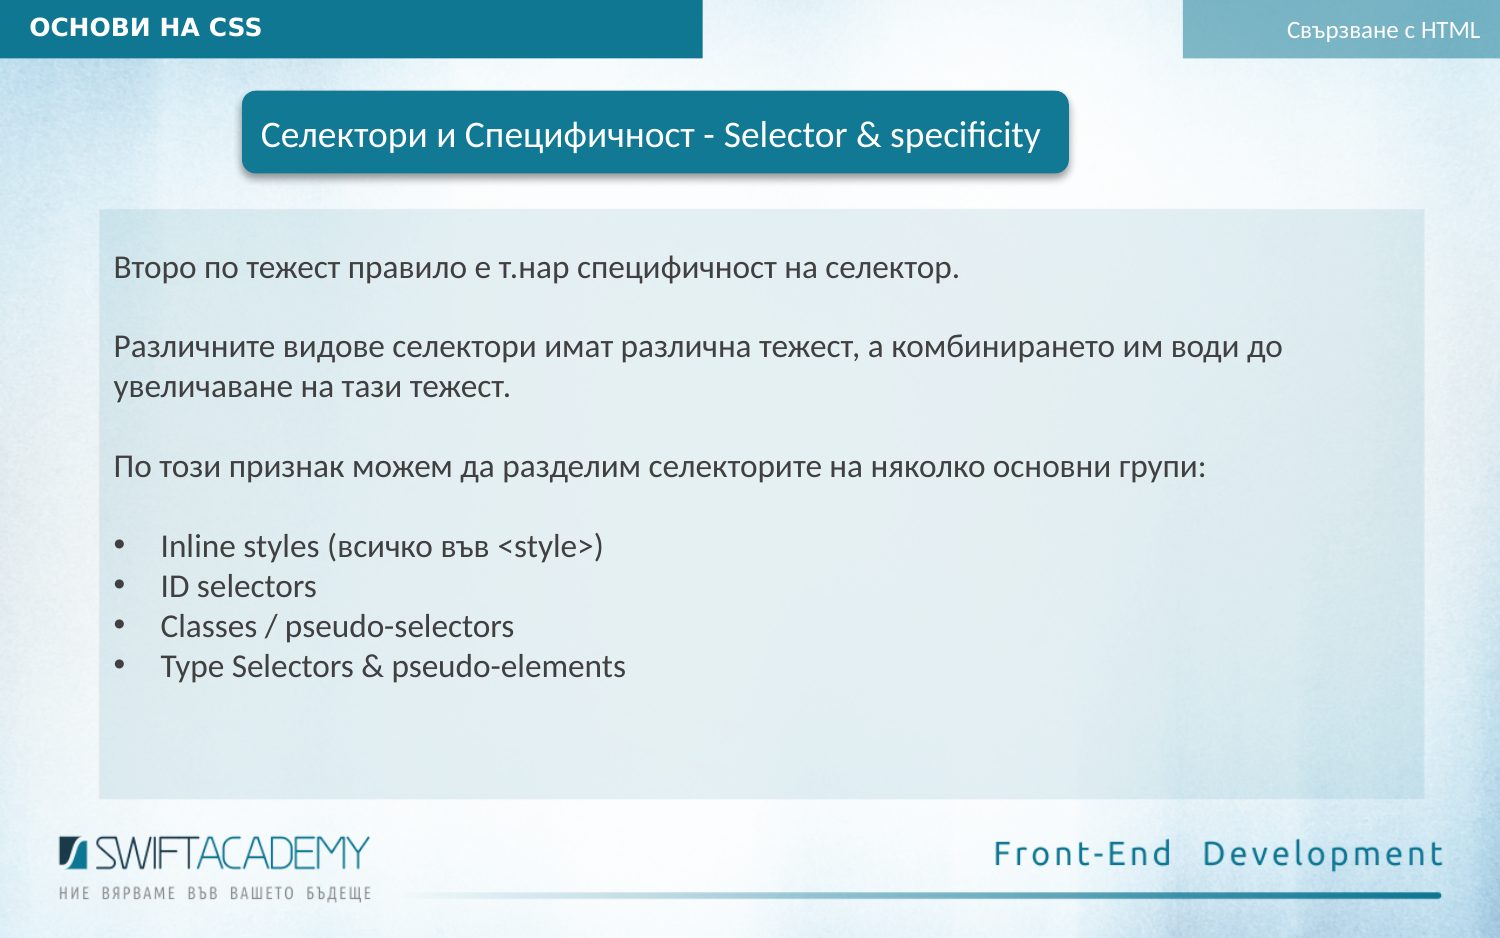

ОСНОВИ НА CSS
Свързване с HTML
Селектори и Специфичност - Selector & specificity
Второ по тежест правило е т.нар специфичност на селектор.

Различните видове селектори имат различна тежест, а комбинирането им води до увеличаване на тази тежест.

По този признак можем да разделим селекторите на няколко основни групи:

Inline styles (всичко във <style>)
ID selectors
Classes / pseudo-selectors
Type Selectors & pseudo-elements